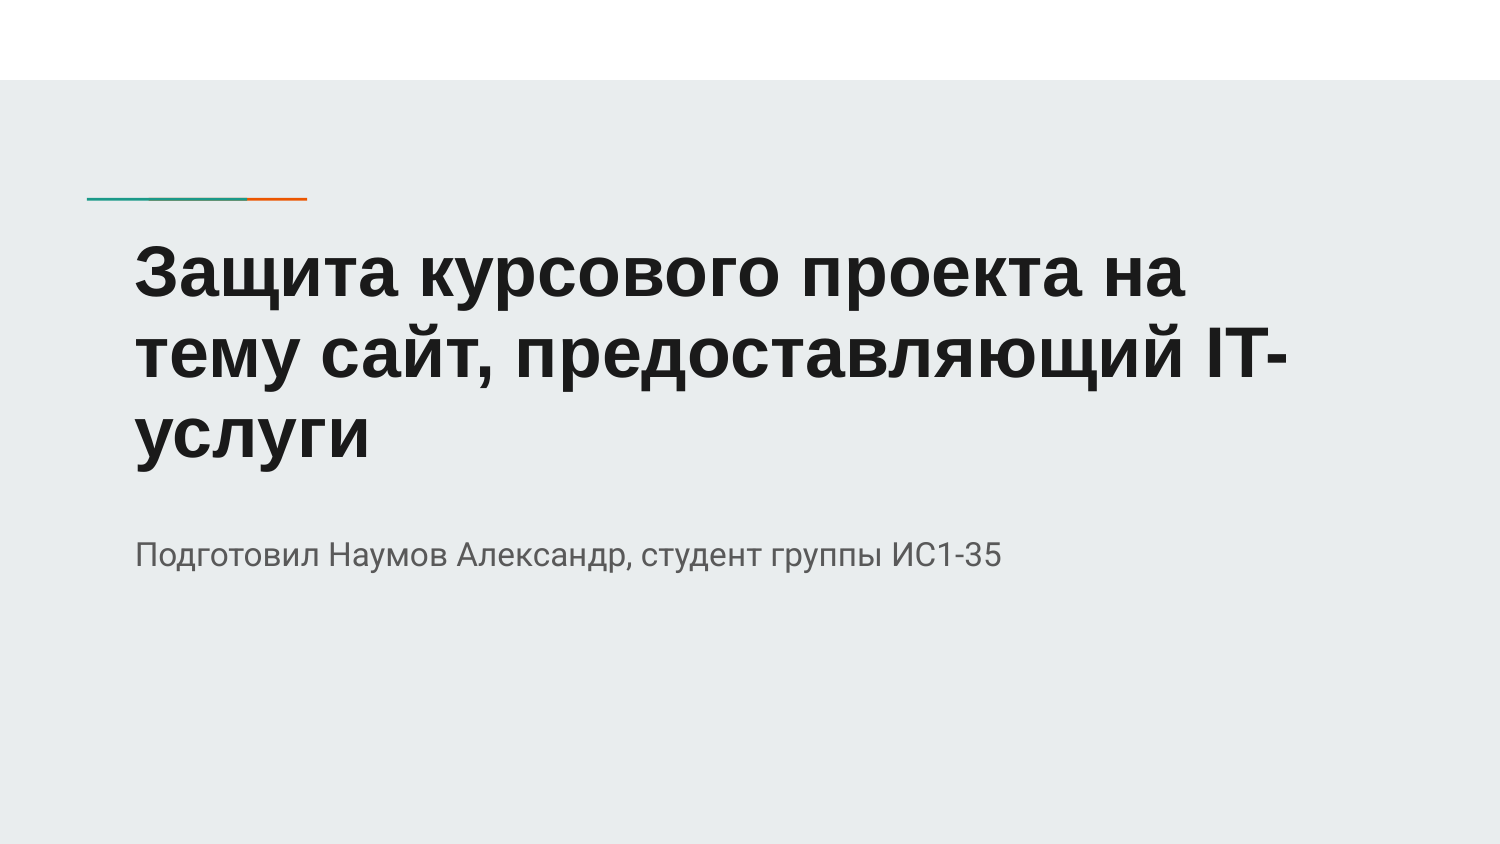

# Защита курсового проекта на тему сайт, предоставляющий IT-услуги
Подготовил Наумов Александр, студент группы ИС1-35